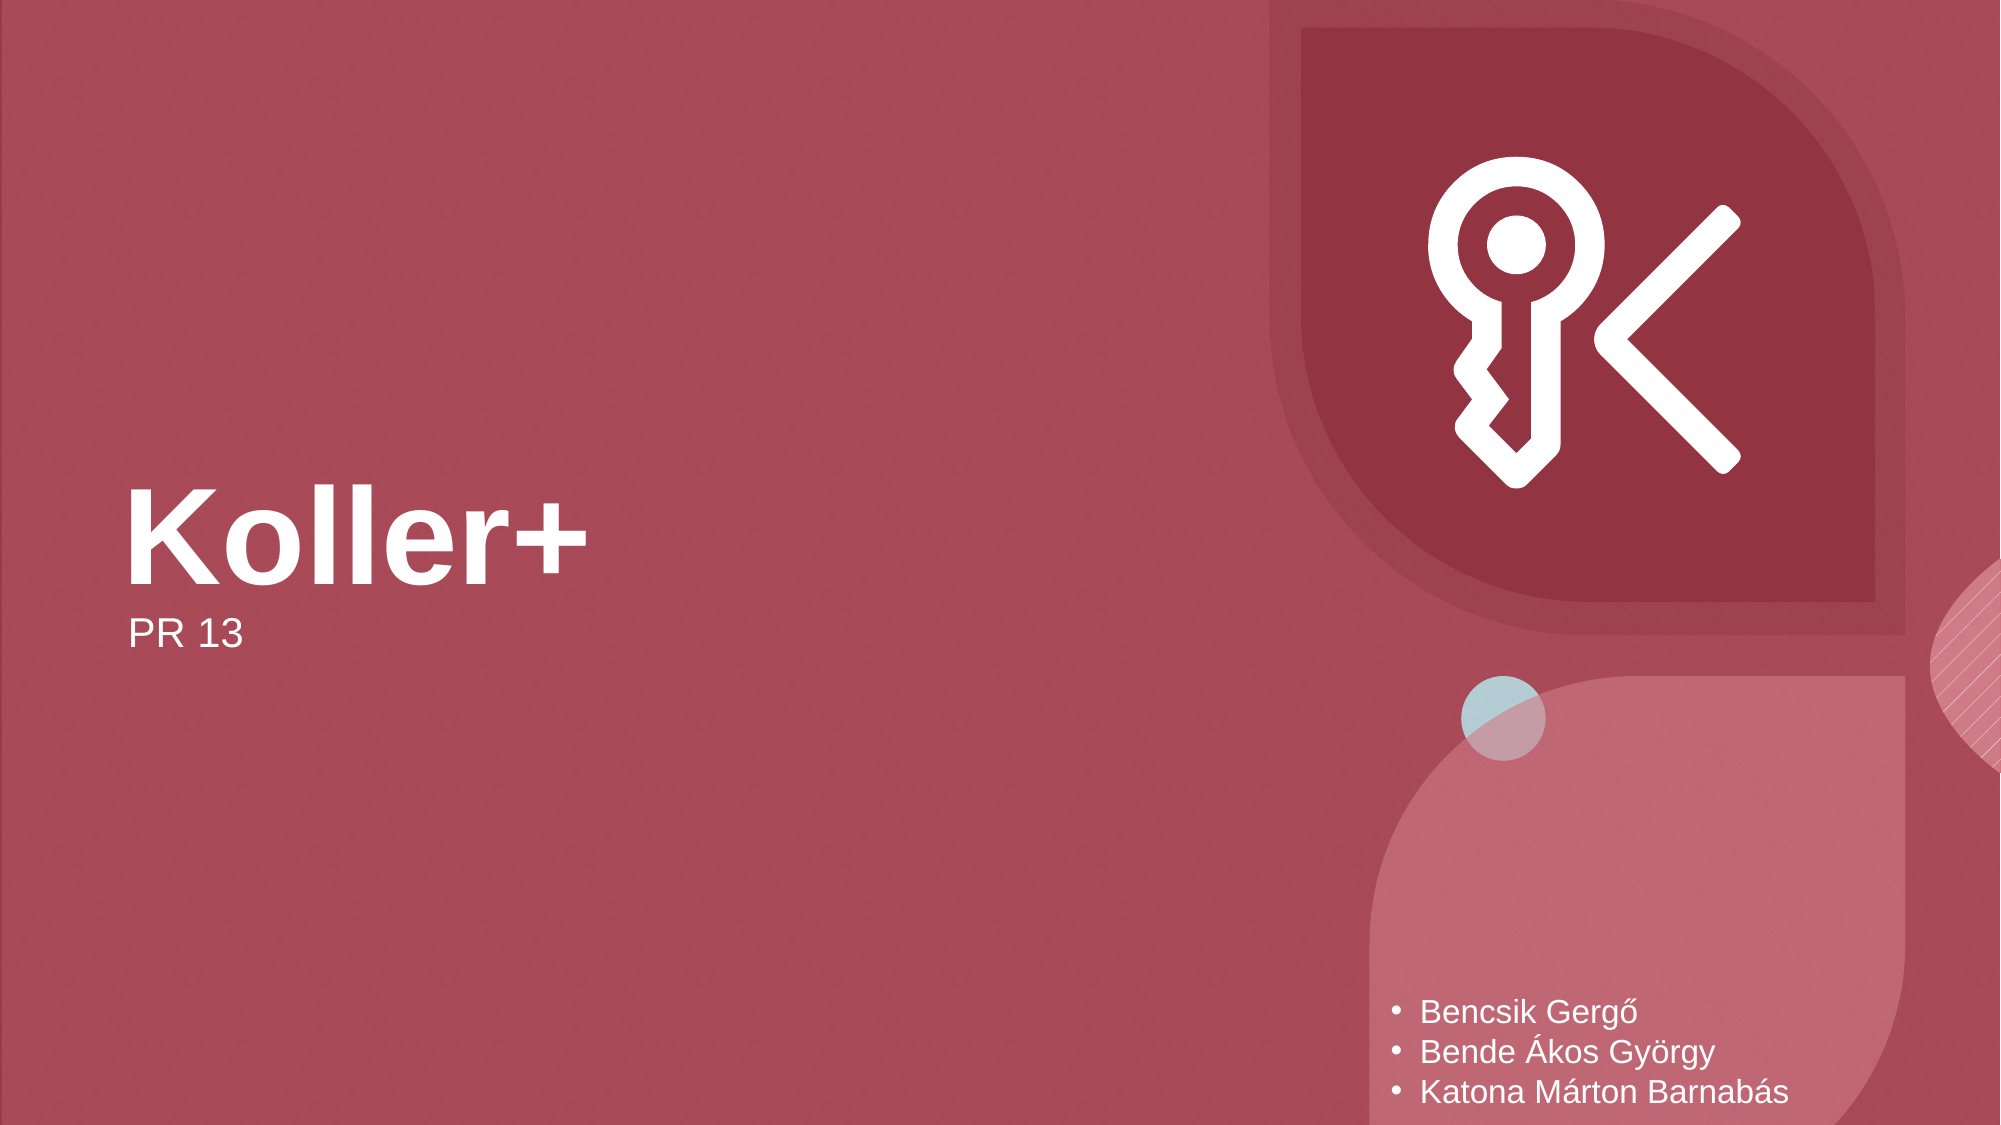

# Koller+
PR 13
Bencsik Gergő
Bende Ákos György
Katona Márton Barnabás